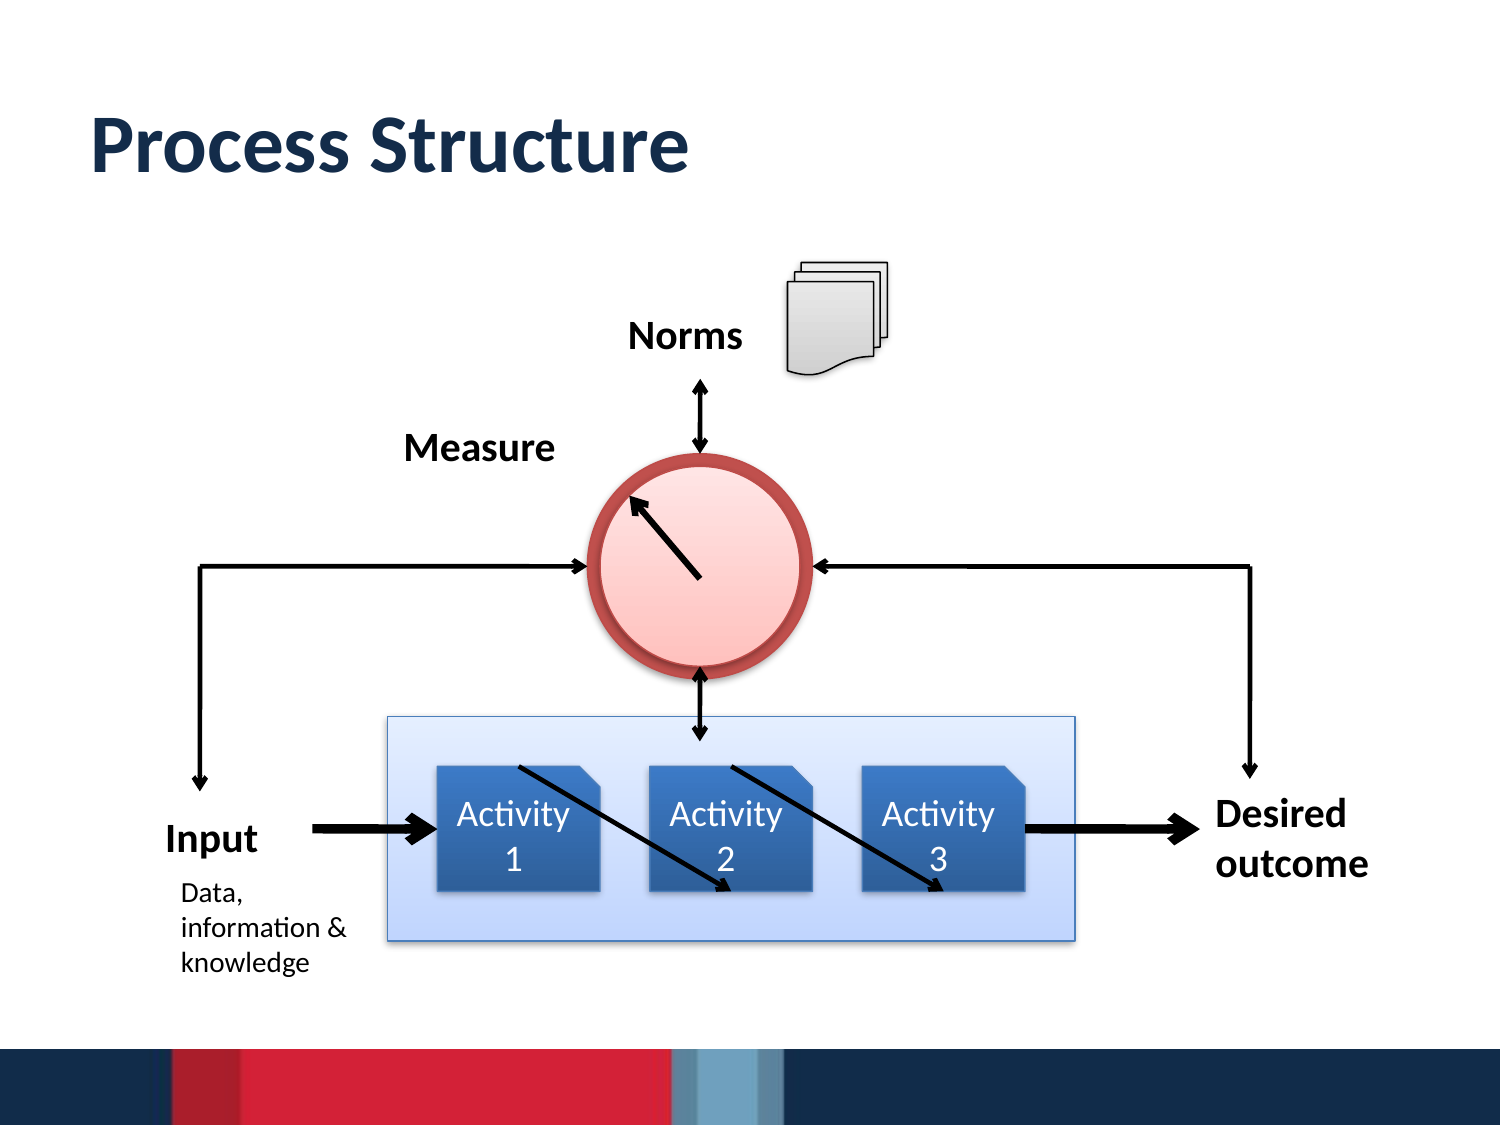

# Process Structure

Norms
Measure

Activity 1
Activity 2
Activity 3
Desired
outcome
Input
Data,
information &
knowledge